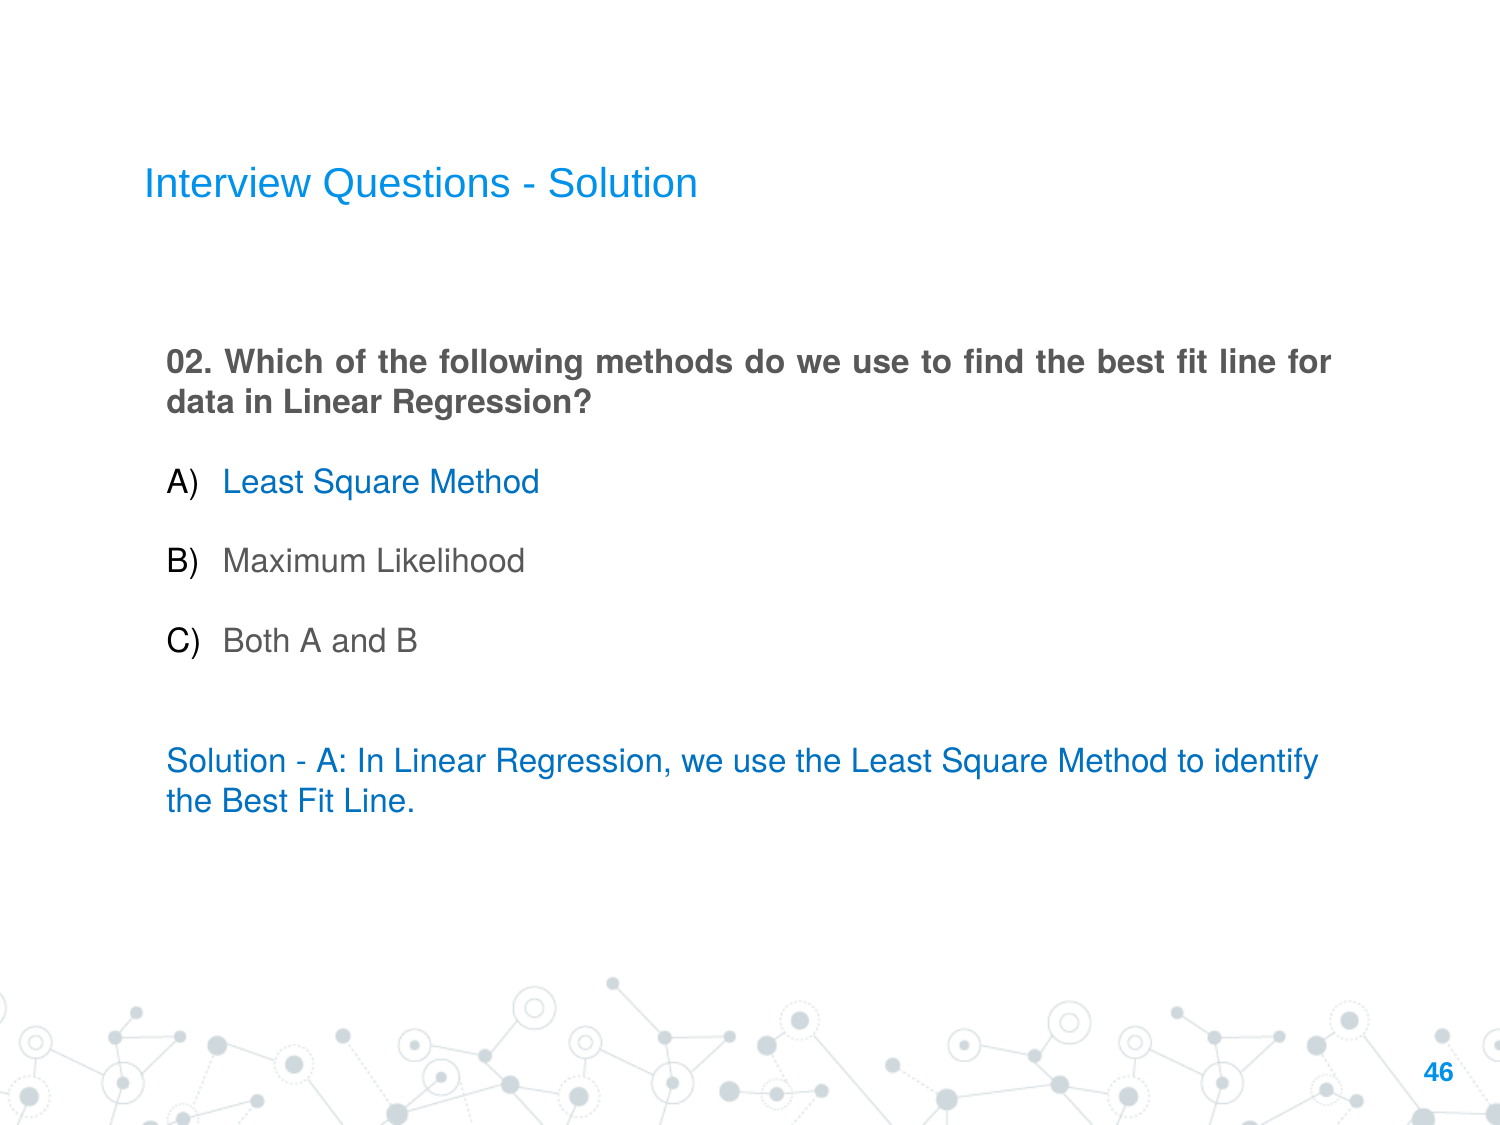

# Interview Questions - Solution
02. Which of the following methods do we use to find the best fit line for data in Linear Regression?

Least Square Method

Maximum Likelihood

Both A and B

Solution - A: In Linear Regression, we use the Least Square Method to identify the Best Fit Line.
46